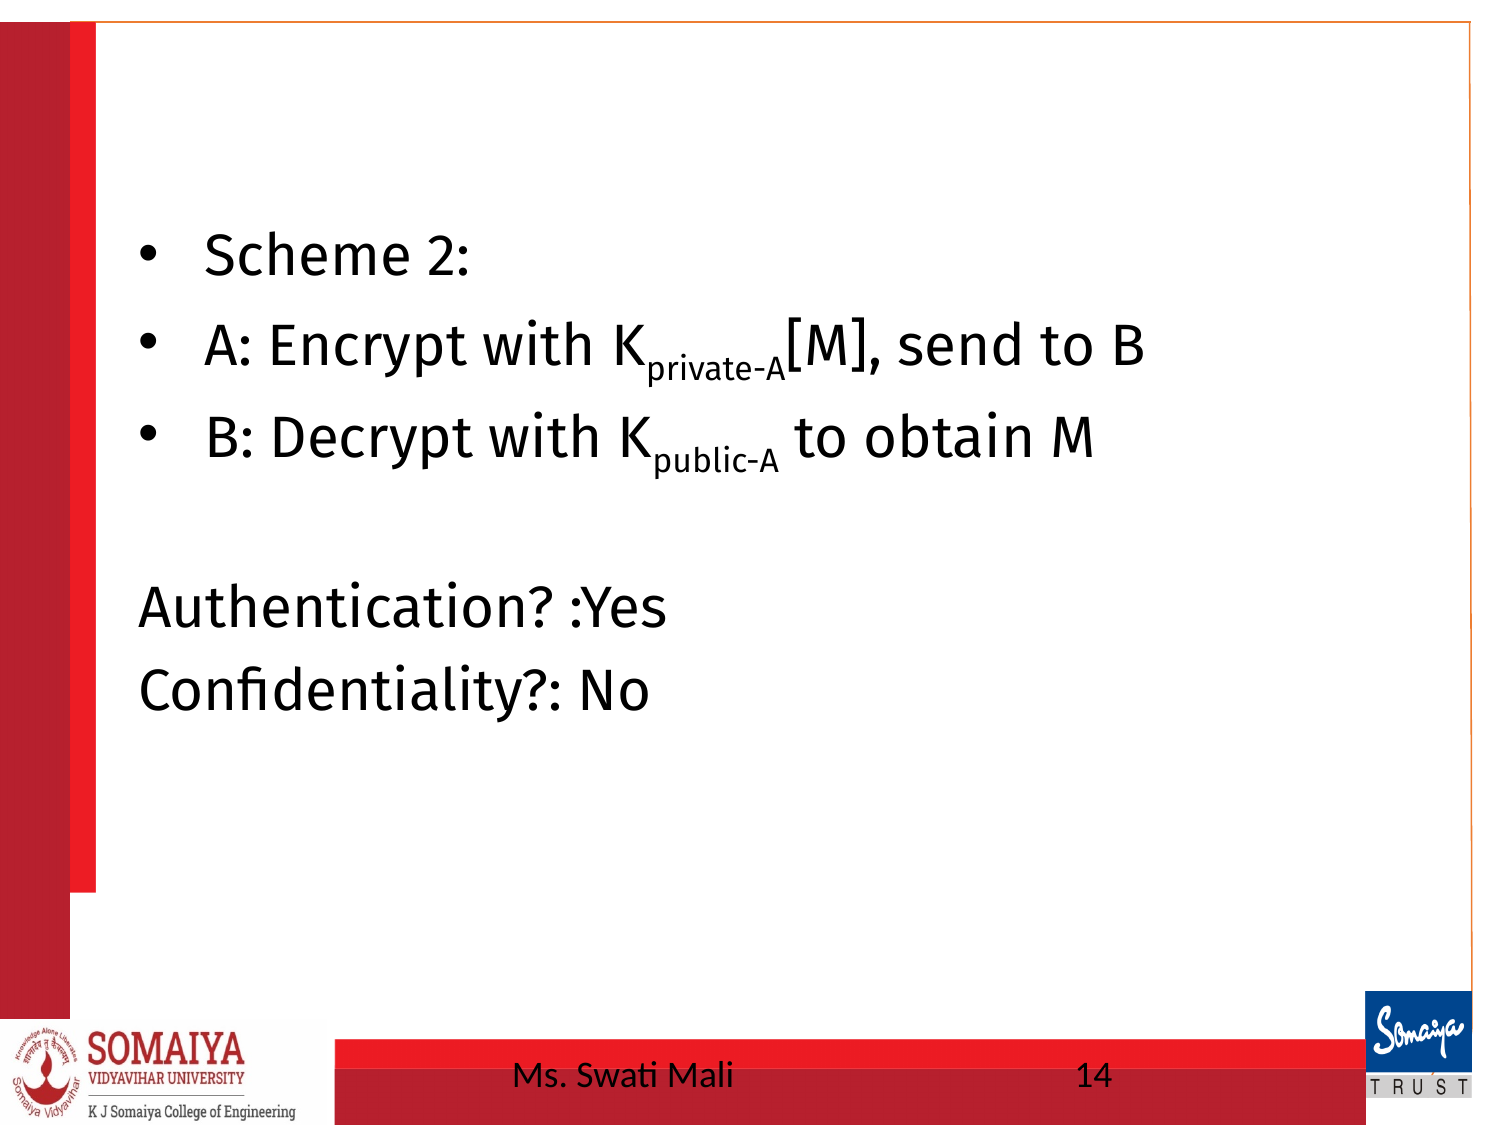

#
Scheme 2:
A: Encrypt with Kprivate-A[M], send to B
B: Decrypt with Kpublic-A to obtain M

Authentication? :Yes
Confidentiality?: No
Ms. Swati Mali
14